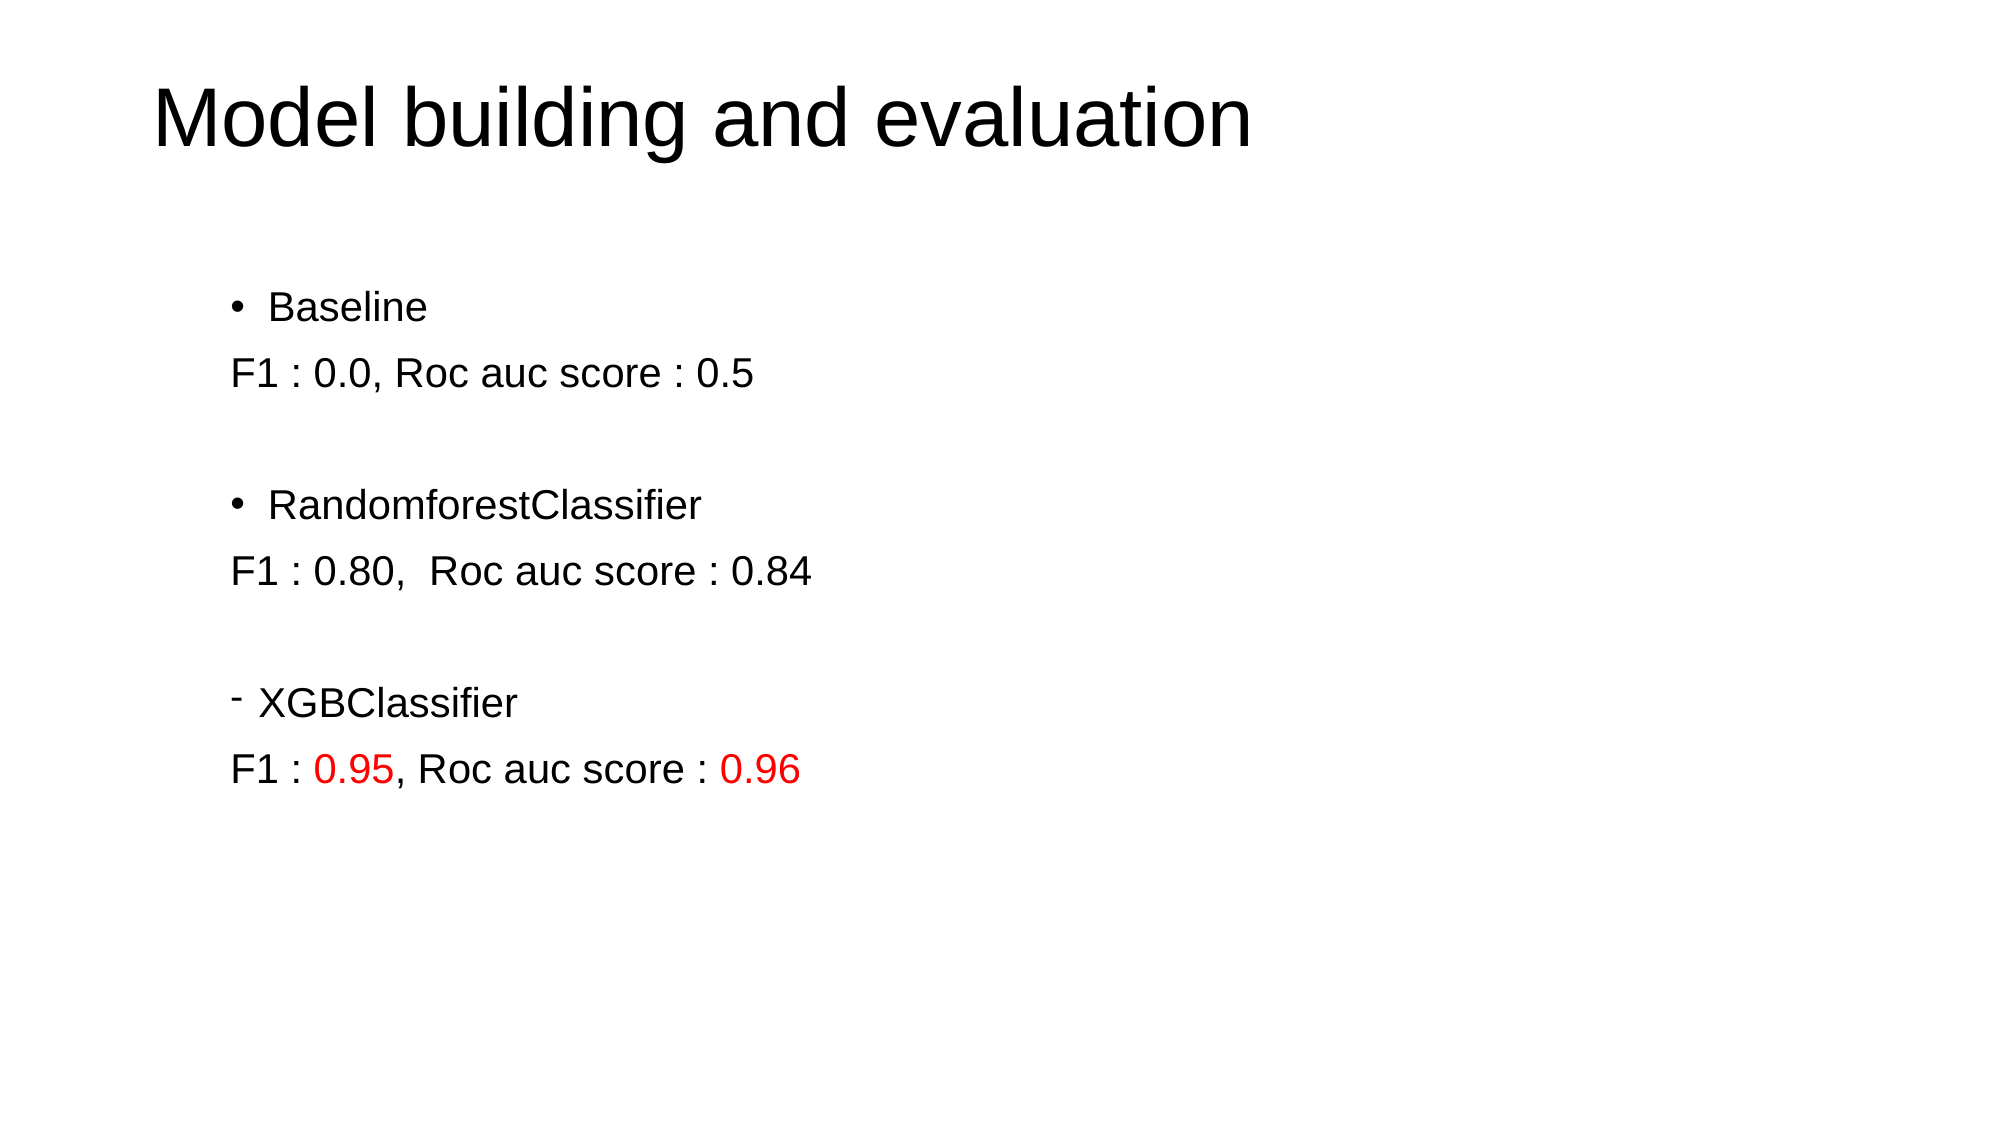

# Model building and evaluation

Baseline
F1 : 0.0, Roc auc score : 0.5

RandomforestClassifier
F1 : 0.80,  Roc auc score : 0.84

XGBClassifier
F1 : 0.95, Roc auc score : 0.96